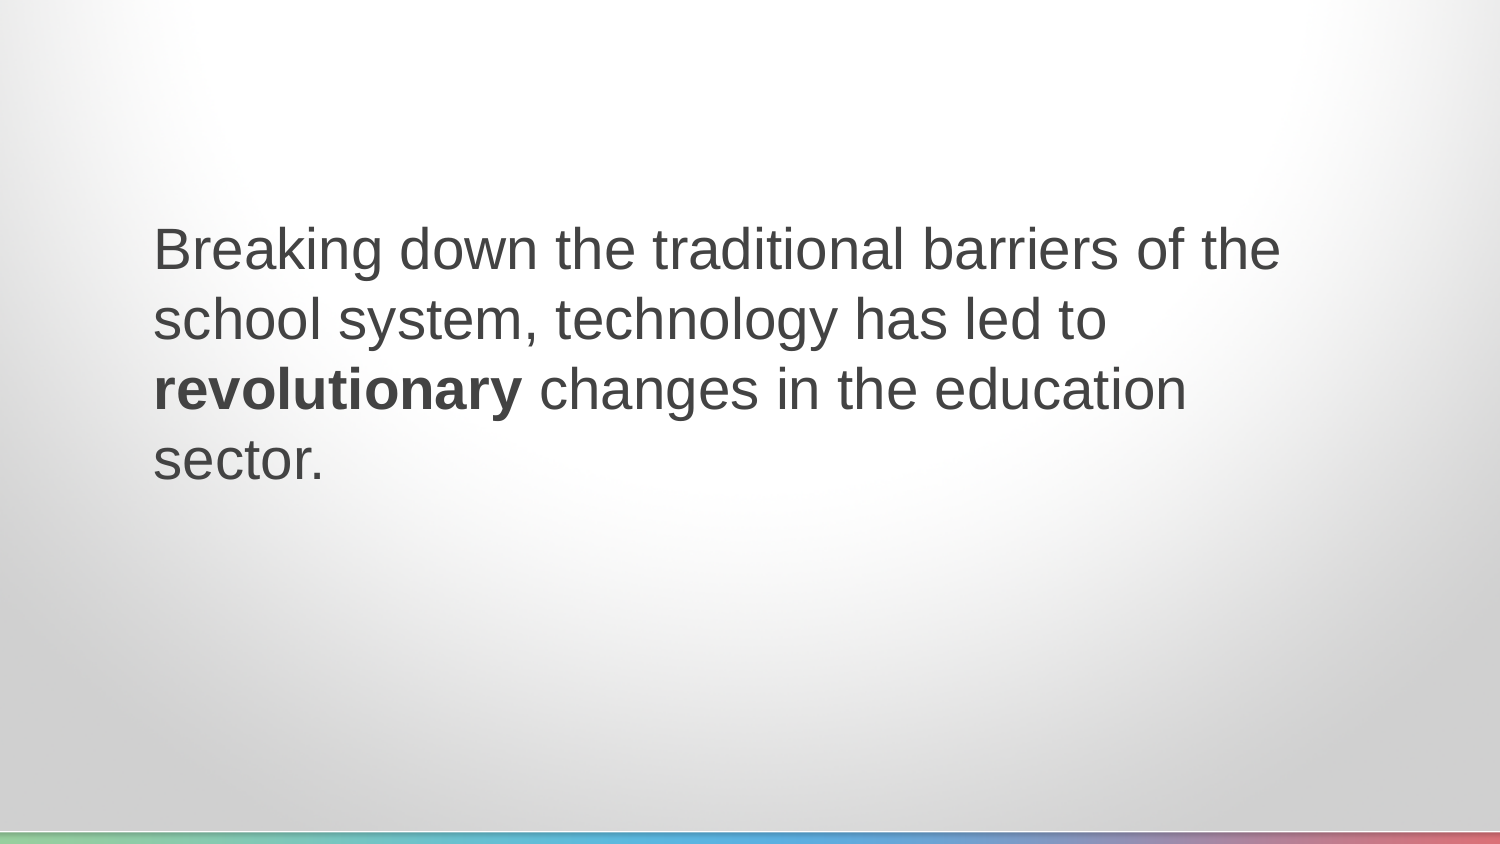

Breaking down the traditional barriers of the school system, technology has led to revolutionary changes in the education sector.